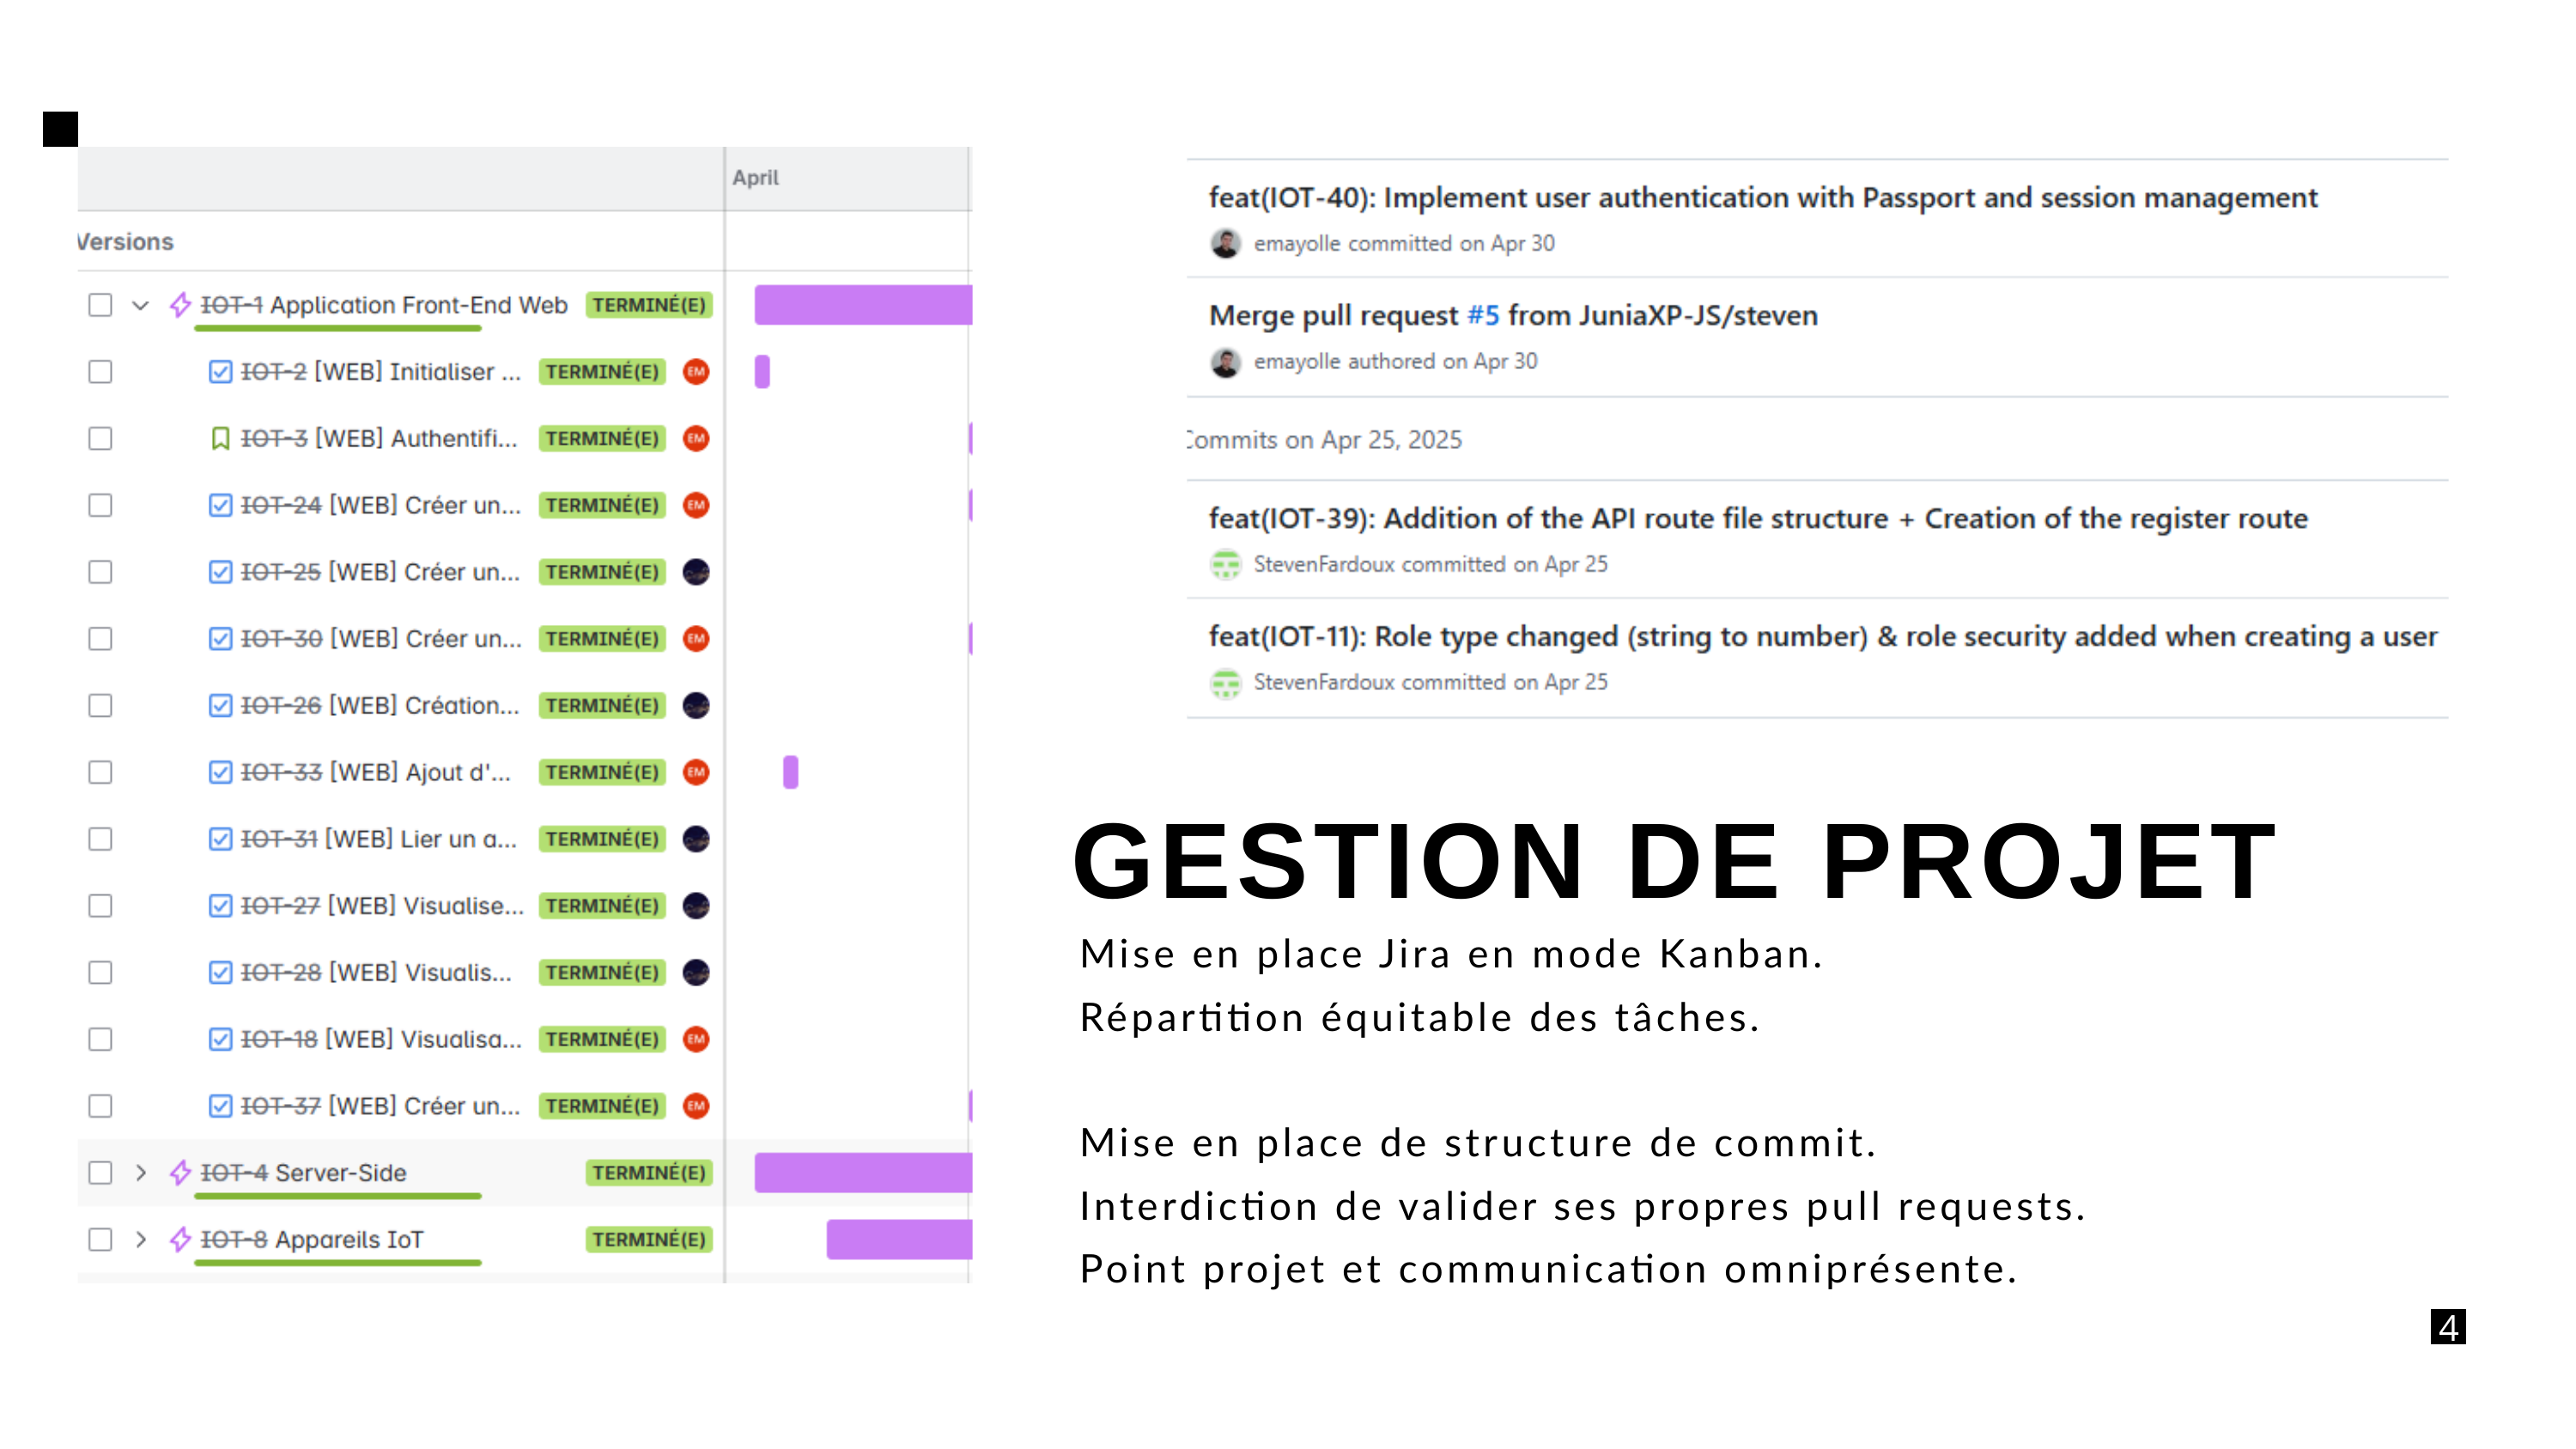

GESTION DE PROJET
Mise en place Jira en mode Kanban.
Répartition équitable des tâches.

Mise en place de structure de commit.
Interdiction de valider ses propres pull requests.
Point projet et communication omniprésente.
4